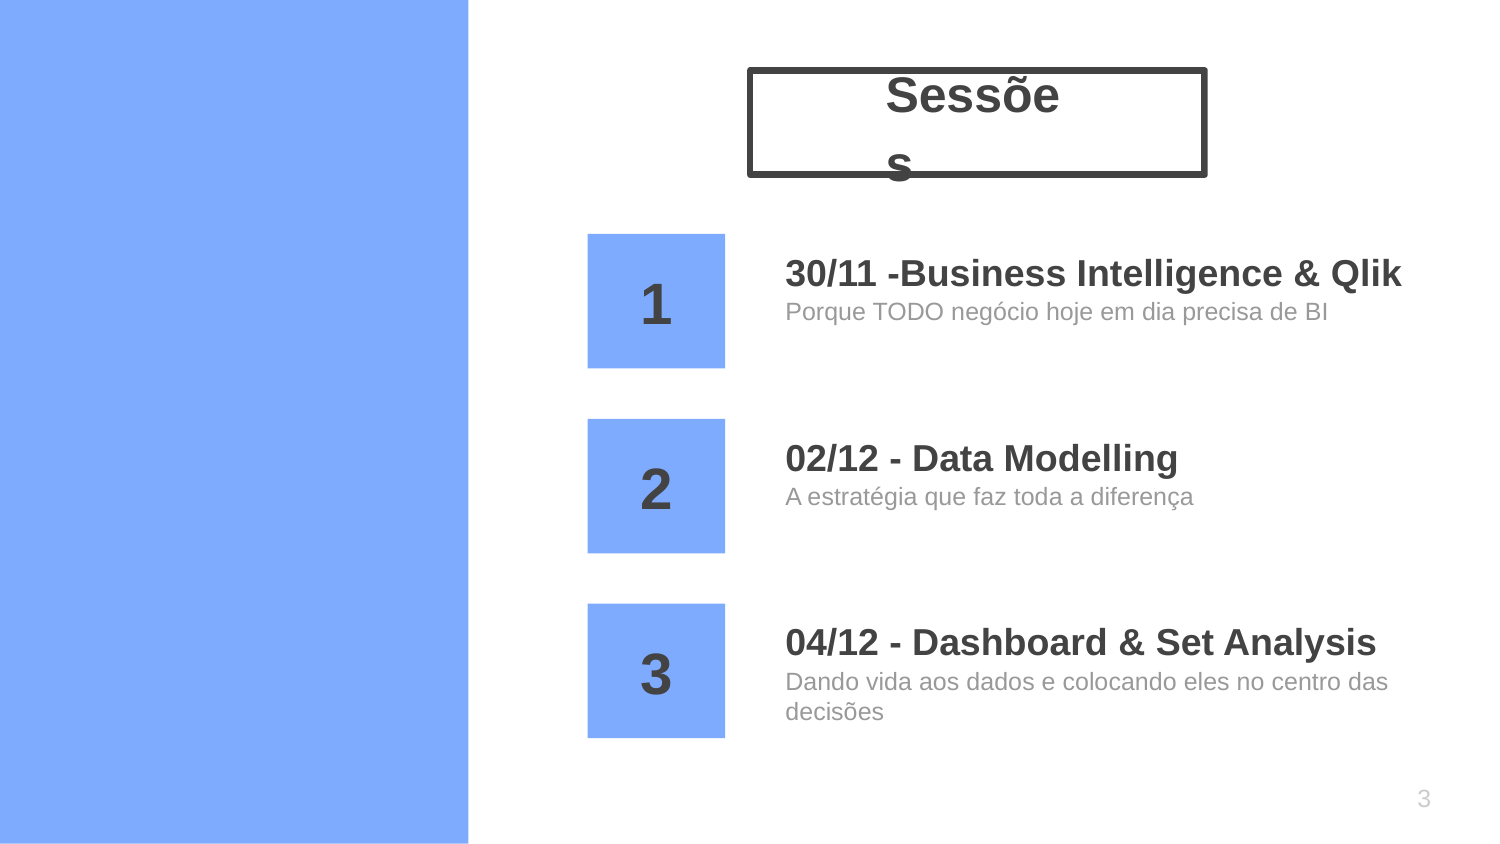

# Sessões
30/11 -Business Intelligence & Qlik
1
Porque TODO negócio hoje em dia precisa de BI
02/12 - Data Modelling
2
A estratégia que faz toda a diferença
04/12 - Dashboard & Set Analysis
3
Dando vida aos dados e colocando eles no centro das decisões
3